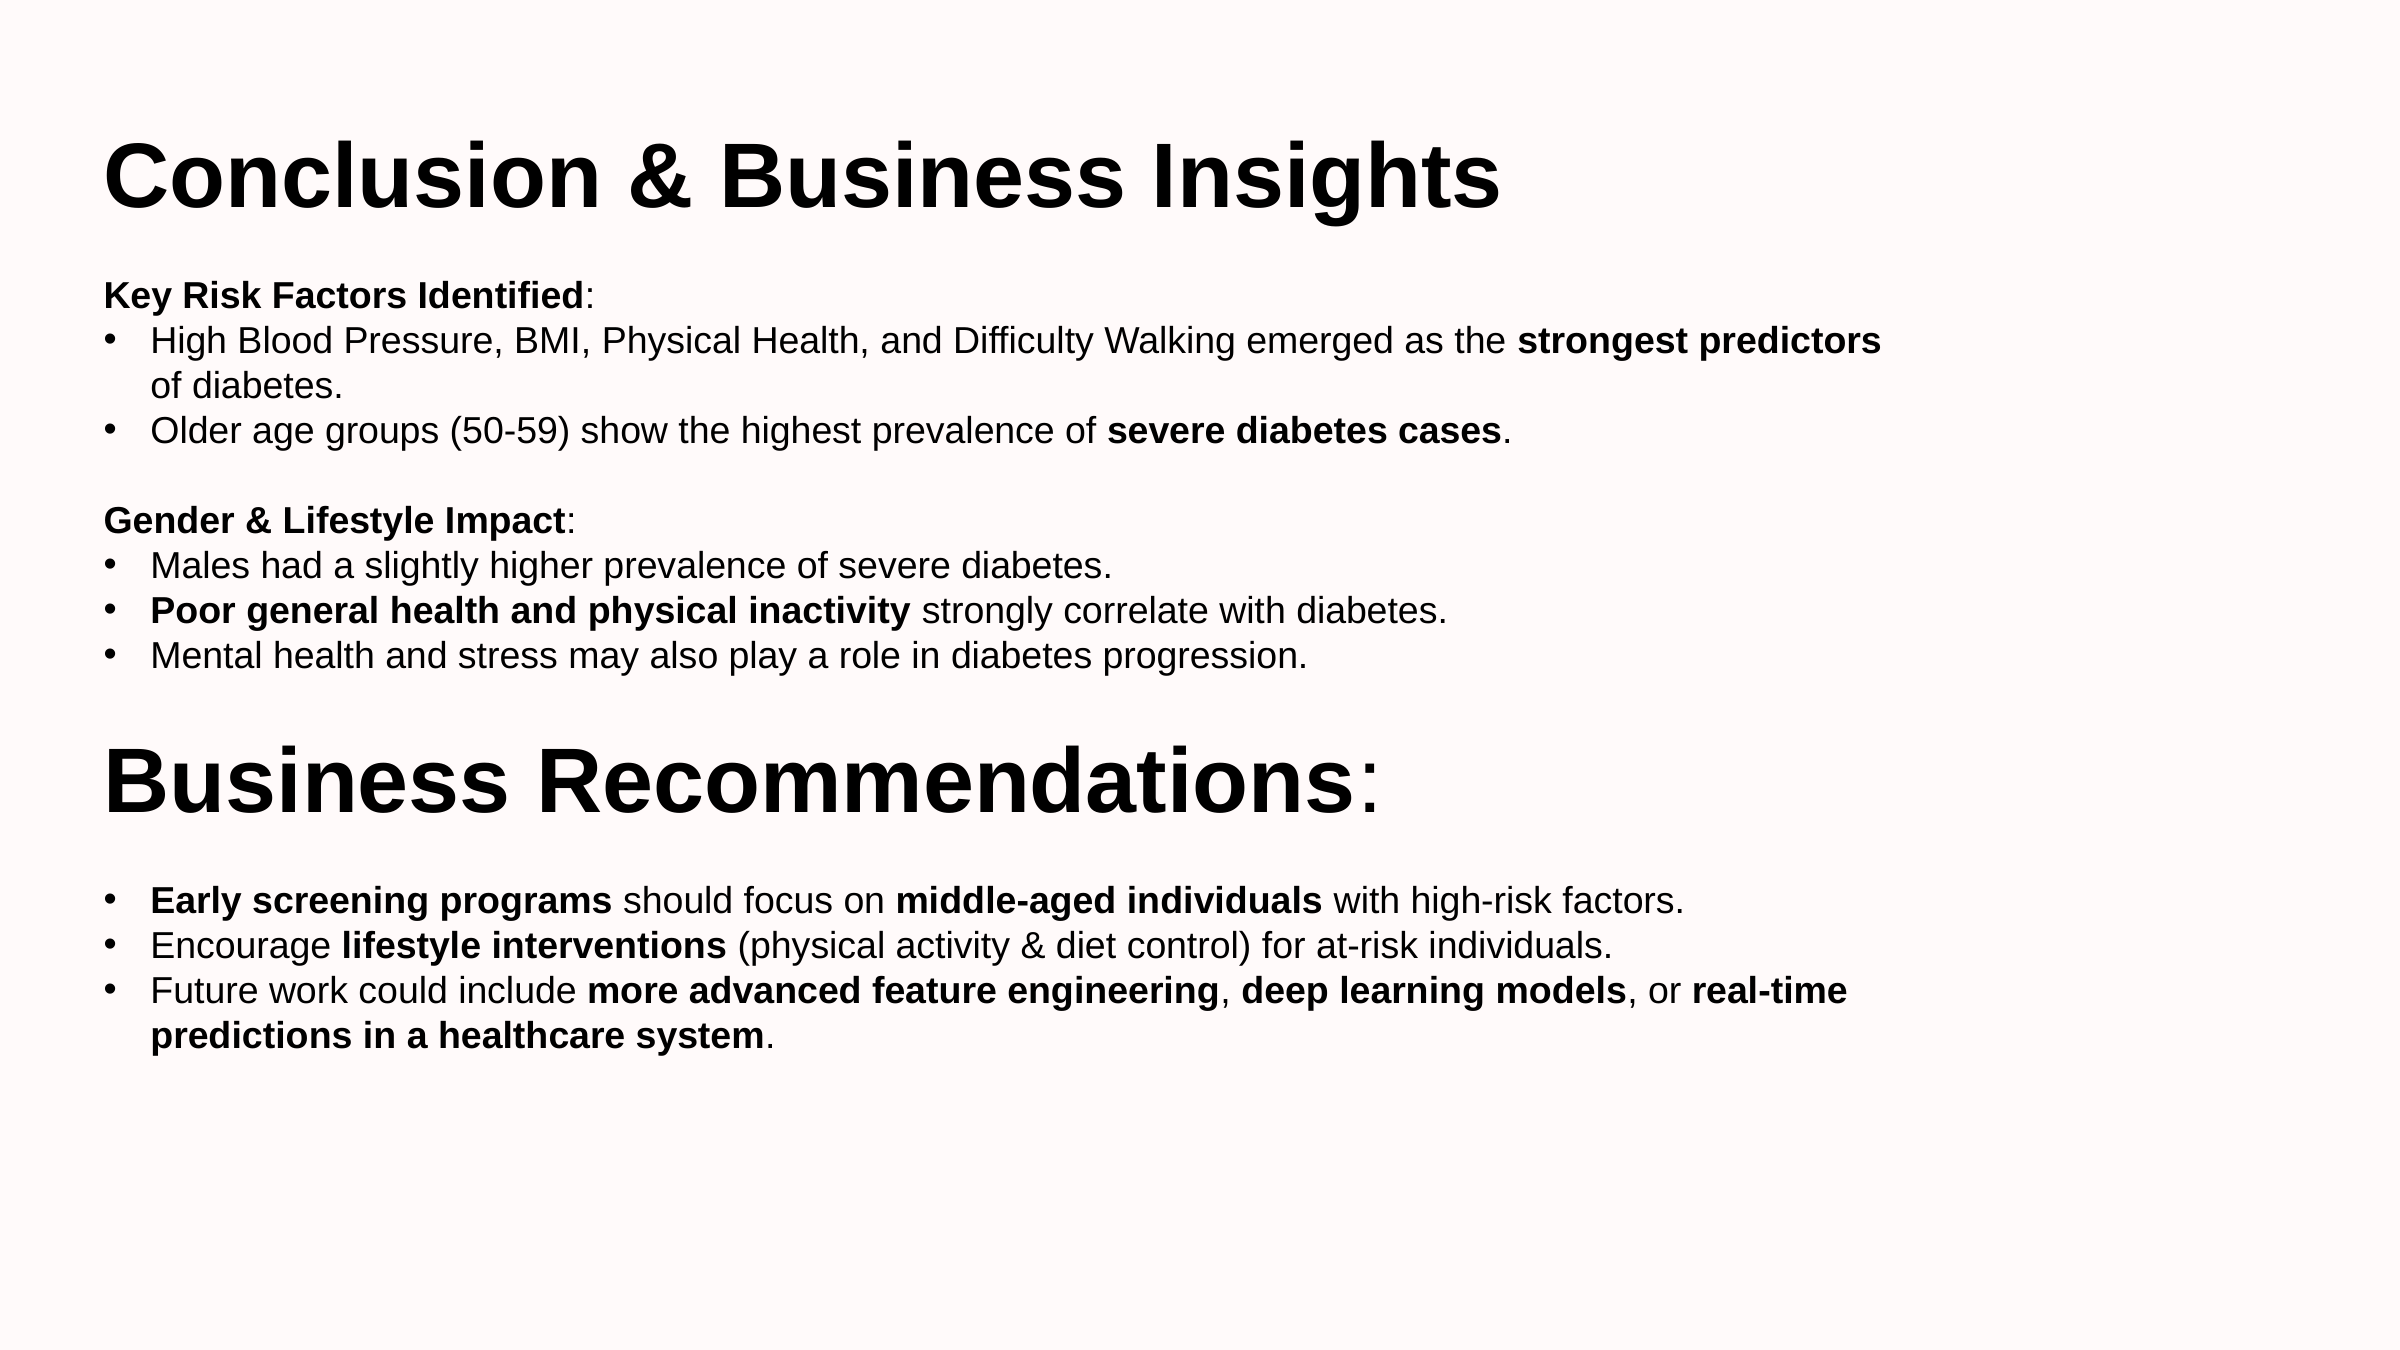

Conclusion & Business Insights

Key Risk Factors Identified:
High Blood Pressure, BMI, Physical Health, and Difficulty Walking emerged as the strongest predictors of diabetes.
Older age groups (50-59) show the highest prevalence of severe diabetes cases.

Gender & Lifestyle Impact:
Males had a slightly higher prevalence of severe diabetes.
Poor general health and physical inactivity strongly correlate with diabetes.
Mental health and stress may also play a role in diabetes progression.

Business Recommendations:

Early screening programs should focus on middle-aged individuals with high-risk factors.
Encourage lifestyle interventions (physical activity & diet control) for at-risk individuals.
Future work could include more advanced feature engineering, deep learning models, or real-time predictions in a healthcare system.